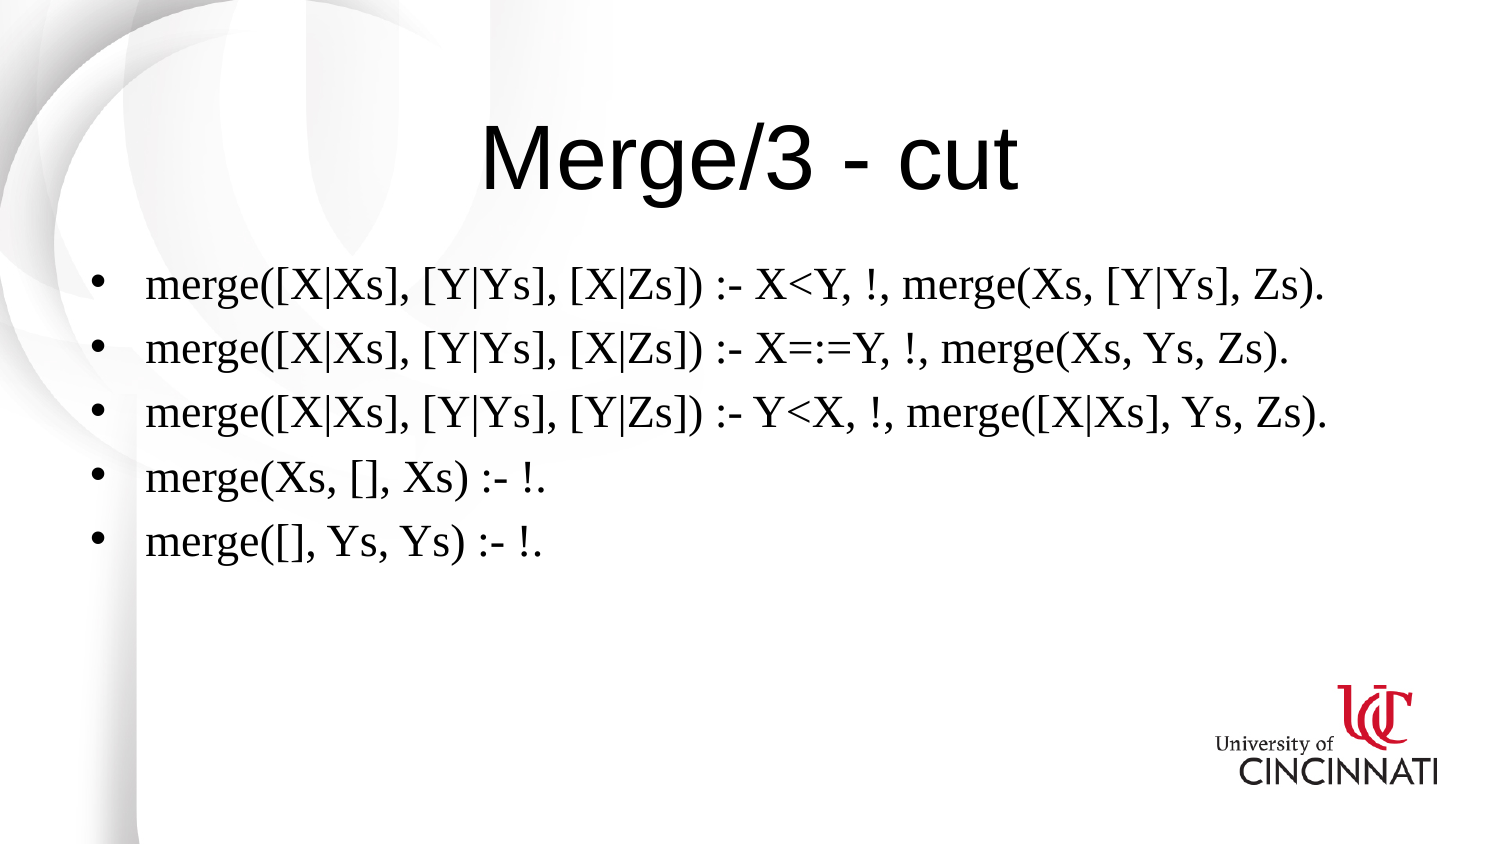

# Merge/3 - cut
merge([X|Xs], [Y|Ys], [X|Zs]) :- X<Y, !, merge(Xs, [Y|Ys], Zs).
merge([X|Xs], [Y|Ys], [X|Zs]) :- X=:=Y, !, merge(Xs, Ys, Zs).
merge([X|Xs], [Y|Ys], [Y|Zs]) :- Y<X, !, merge([X|Xs], Ys, Zs).
merge(Xs, [], Xs) :- !.
merge([], Ys, Ys) :- !.